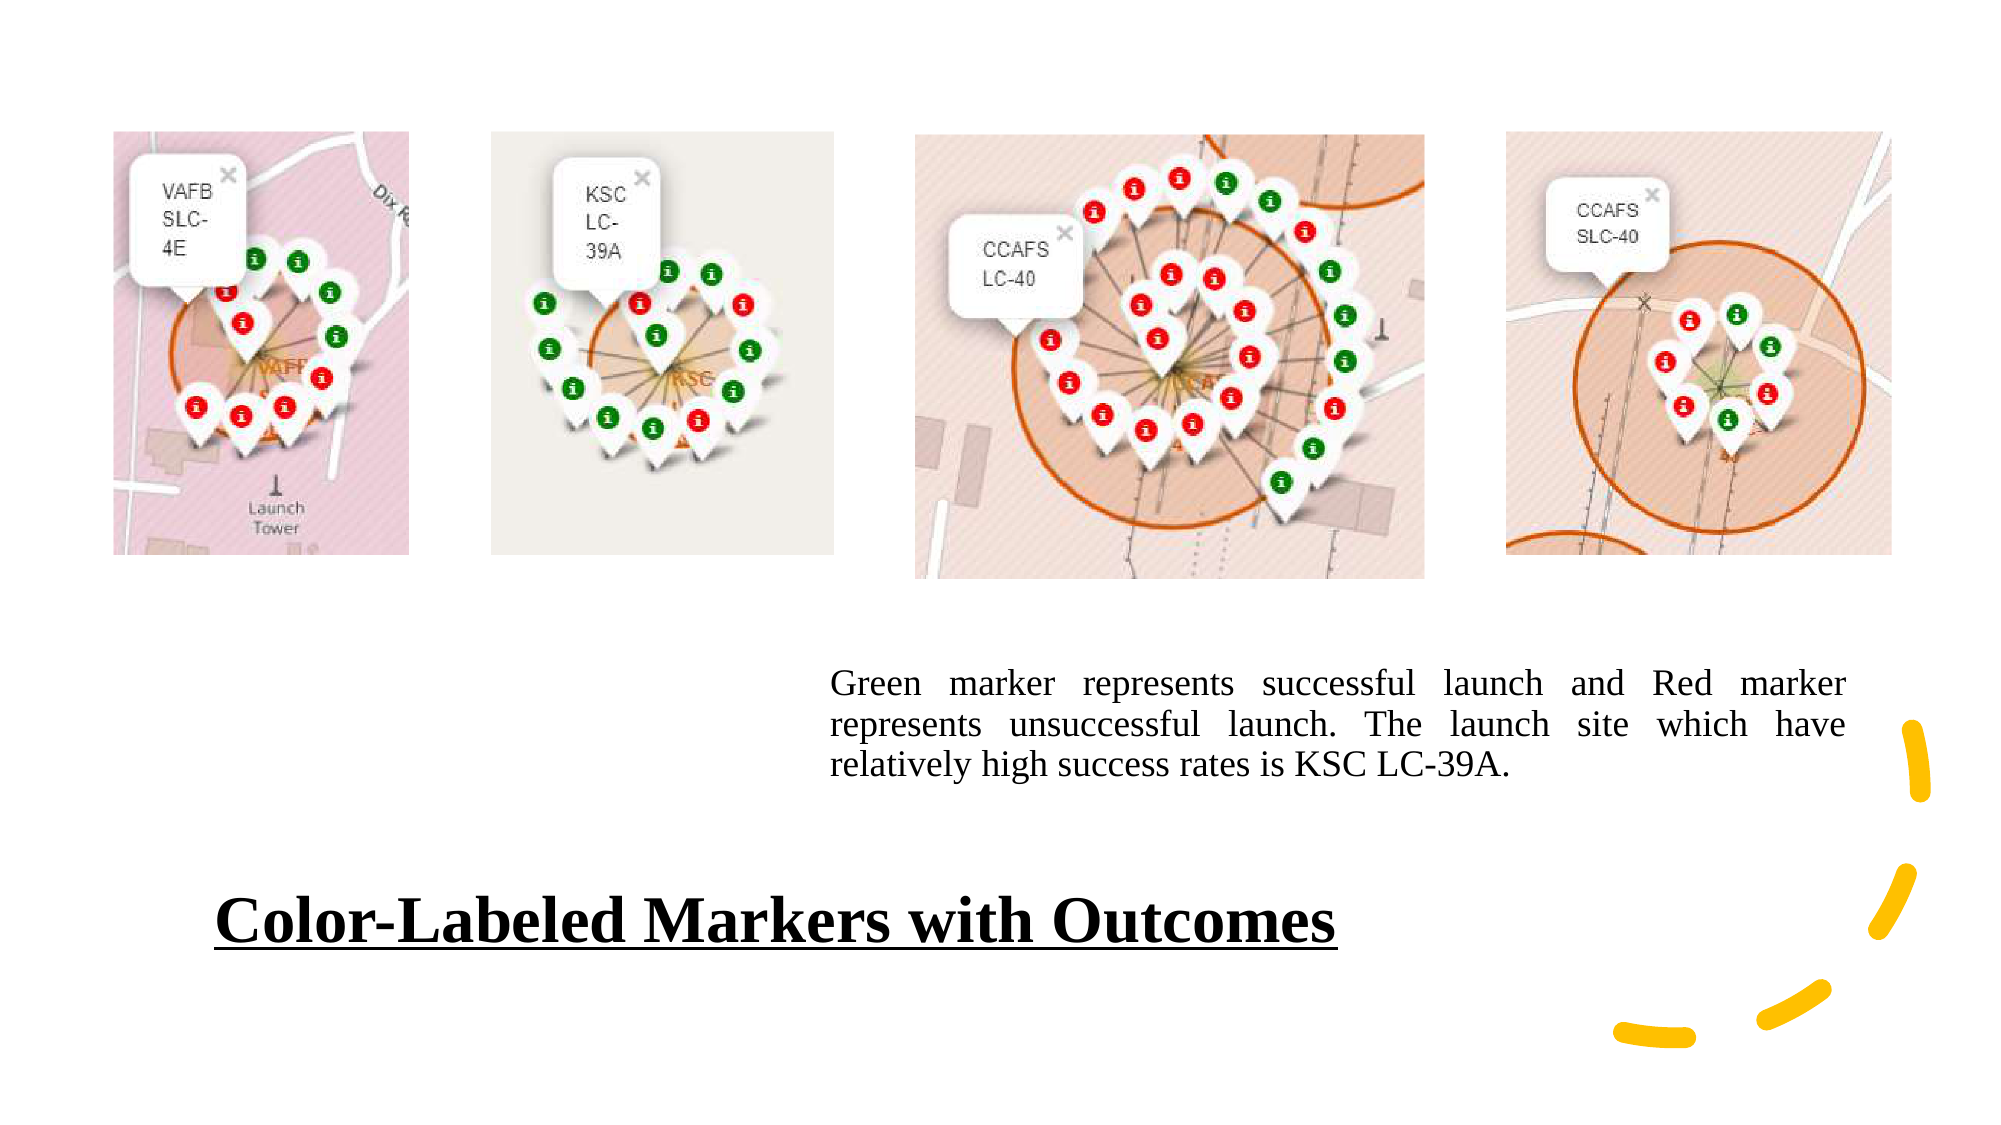

Green marker represents successful launch and Red marker represents unsuccessful launch. The launch site which have relatively high success rates is KSC LC-39A.
# Color-Labeled Markers with Outcomes